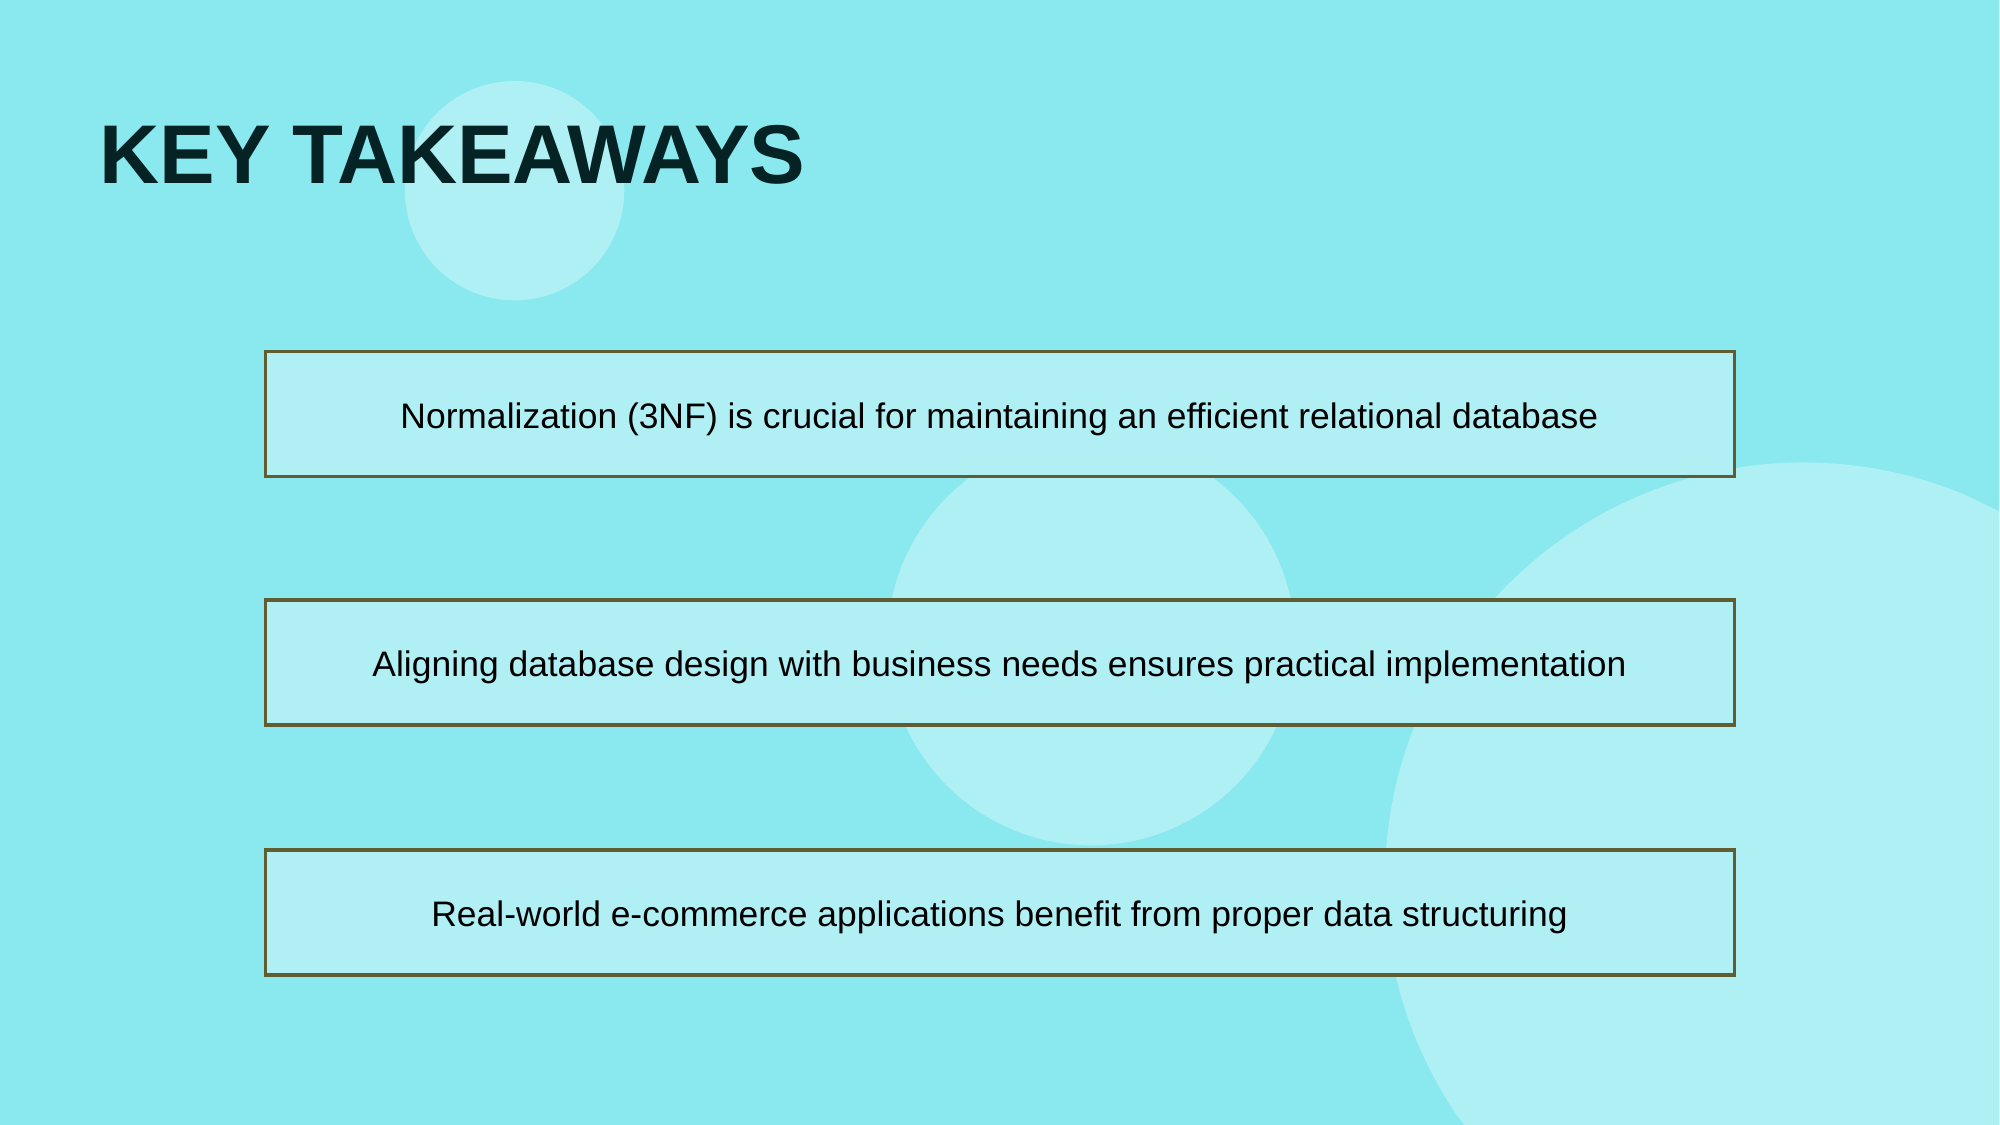

# KEY TAKEAWAYS
Normalization (3NF) is crucial for maintaining an efficient relational database
Aligning database design with business needs ensures practical implementation
Real-world e-commerce applications benefit from proper data structuring